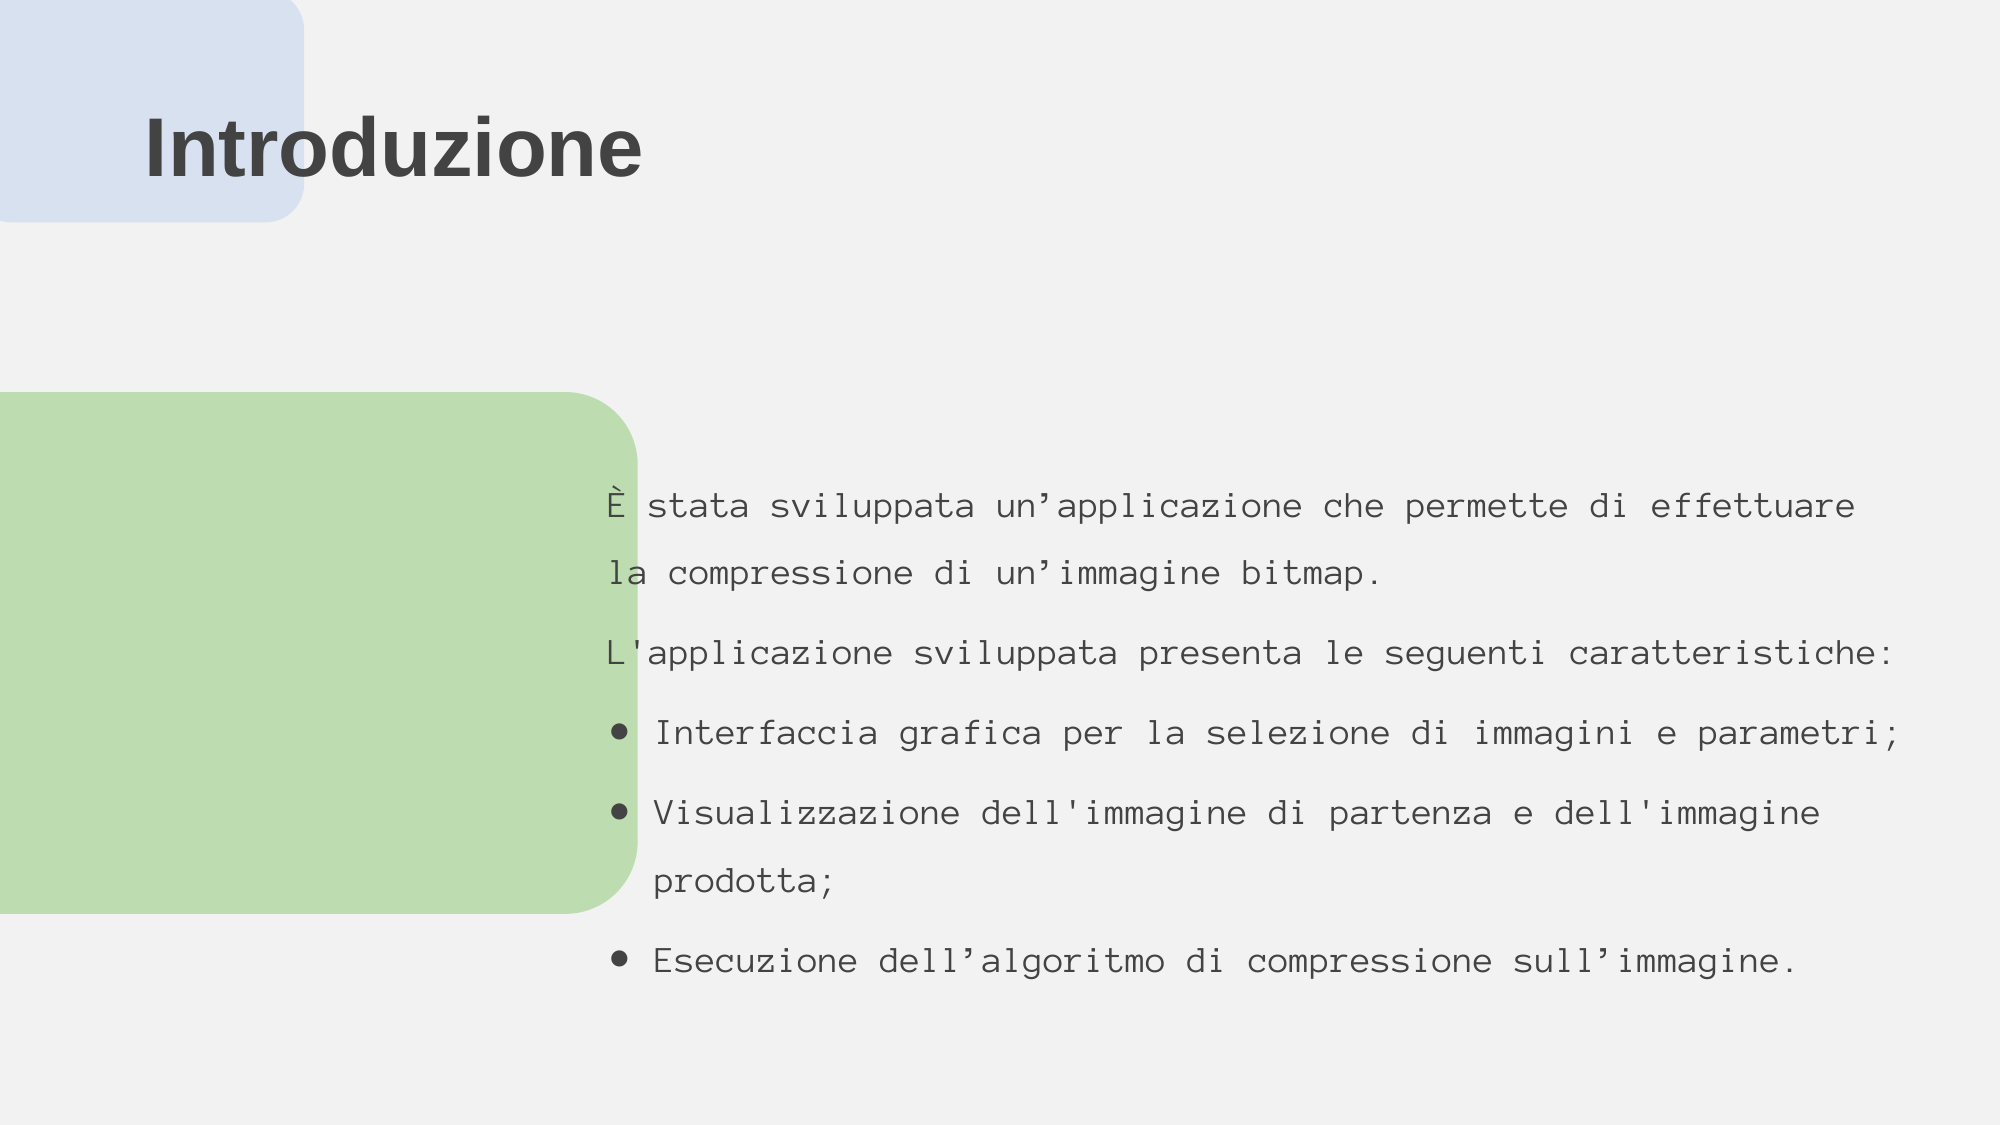

# Introduzione
È stata sviluppata un’applicazione che permette di effettuare la compressione di un’immagine bitmap.
L'applicazione sviluppata presenta le seguenti caratteristiche:
Interfaccia grafica per la selezione di immagini e parametri;
Visualizzazione dell'immagine di partenza e dell'immagine prodotta;
Esecuzione dell’algoritmo di compressione sull’immagine.